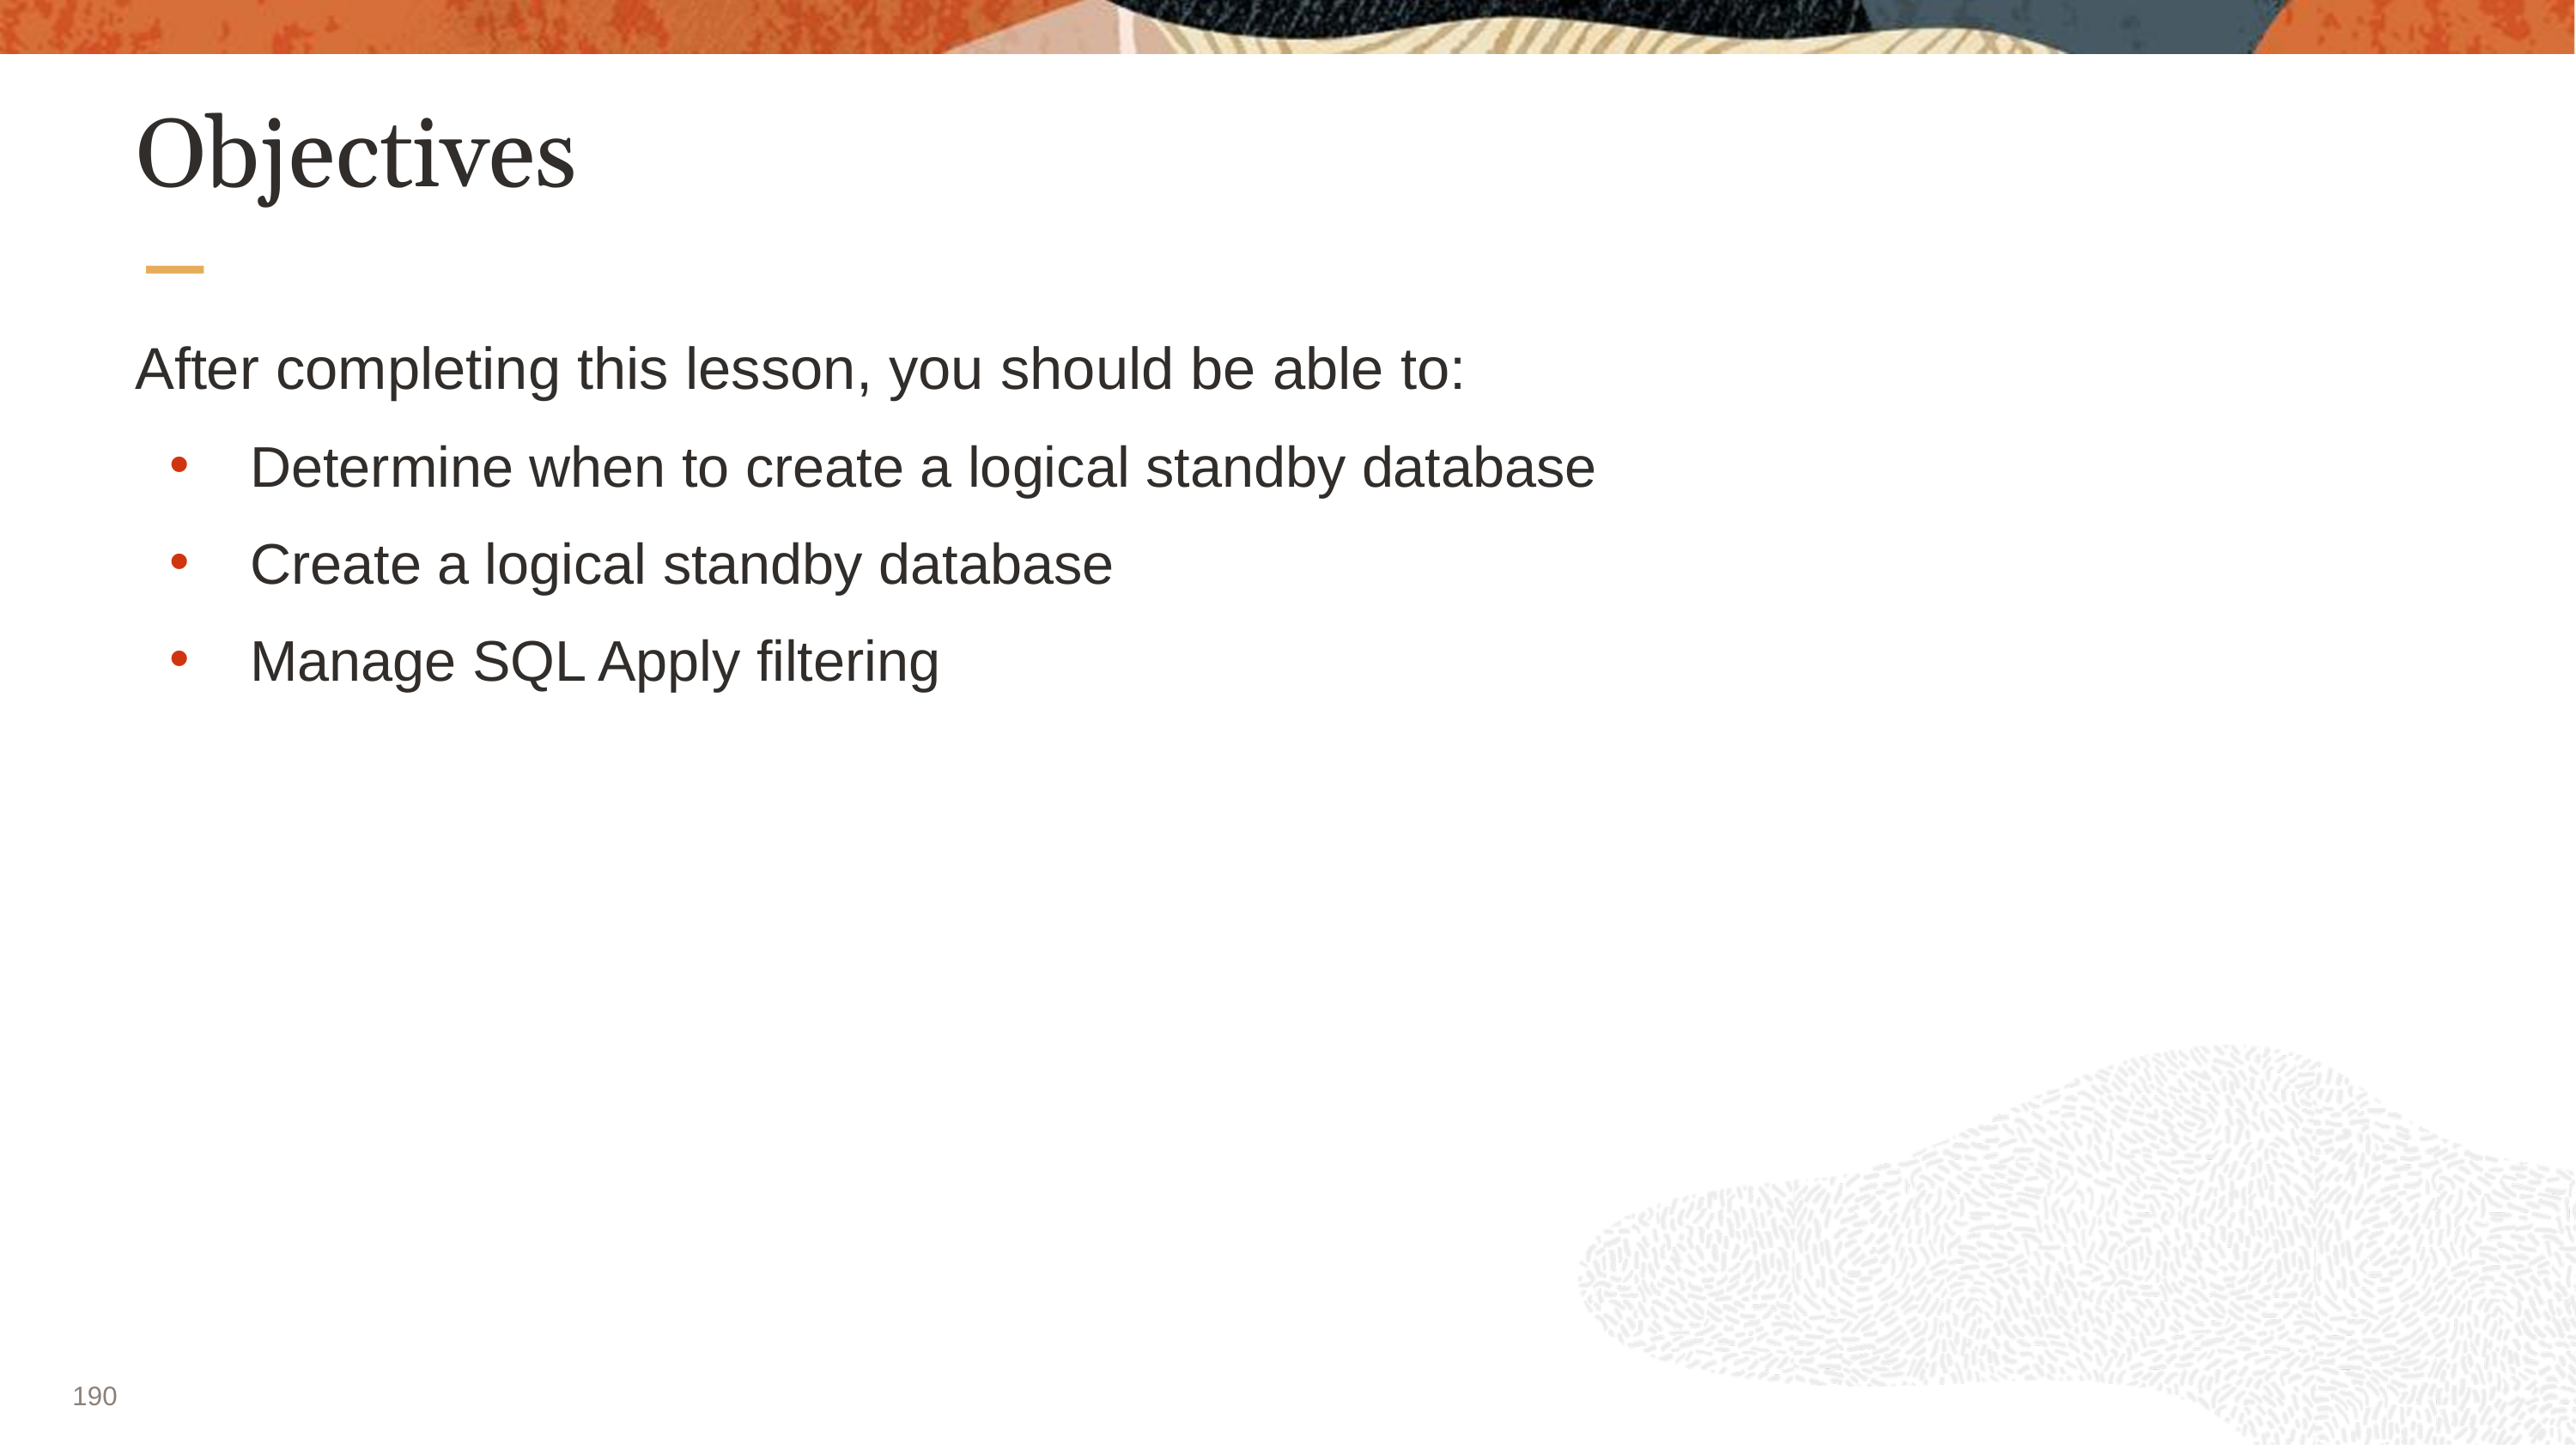

# Objectives
After completing this lesson, you should be able to:
Determine when to create a logical standby database
Create a logical standby database
Manage SQL Apply filtering